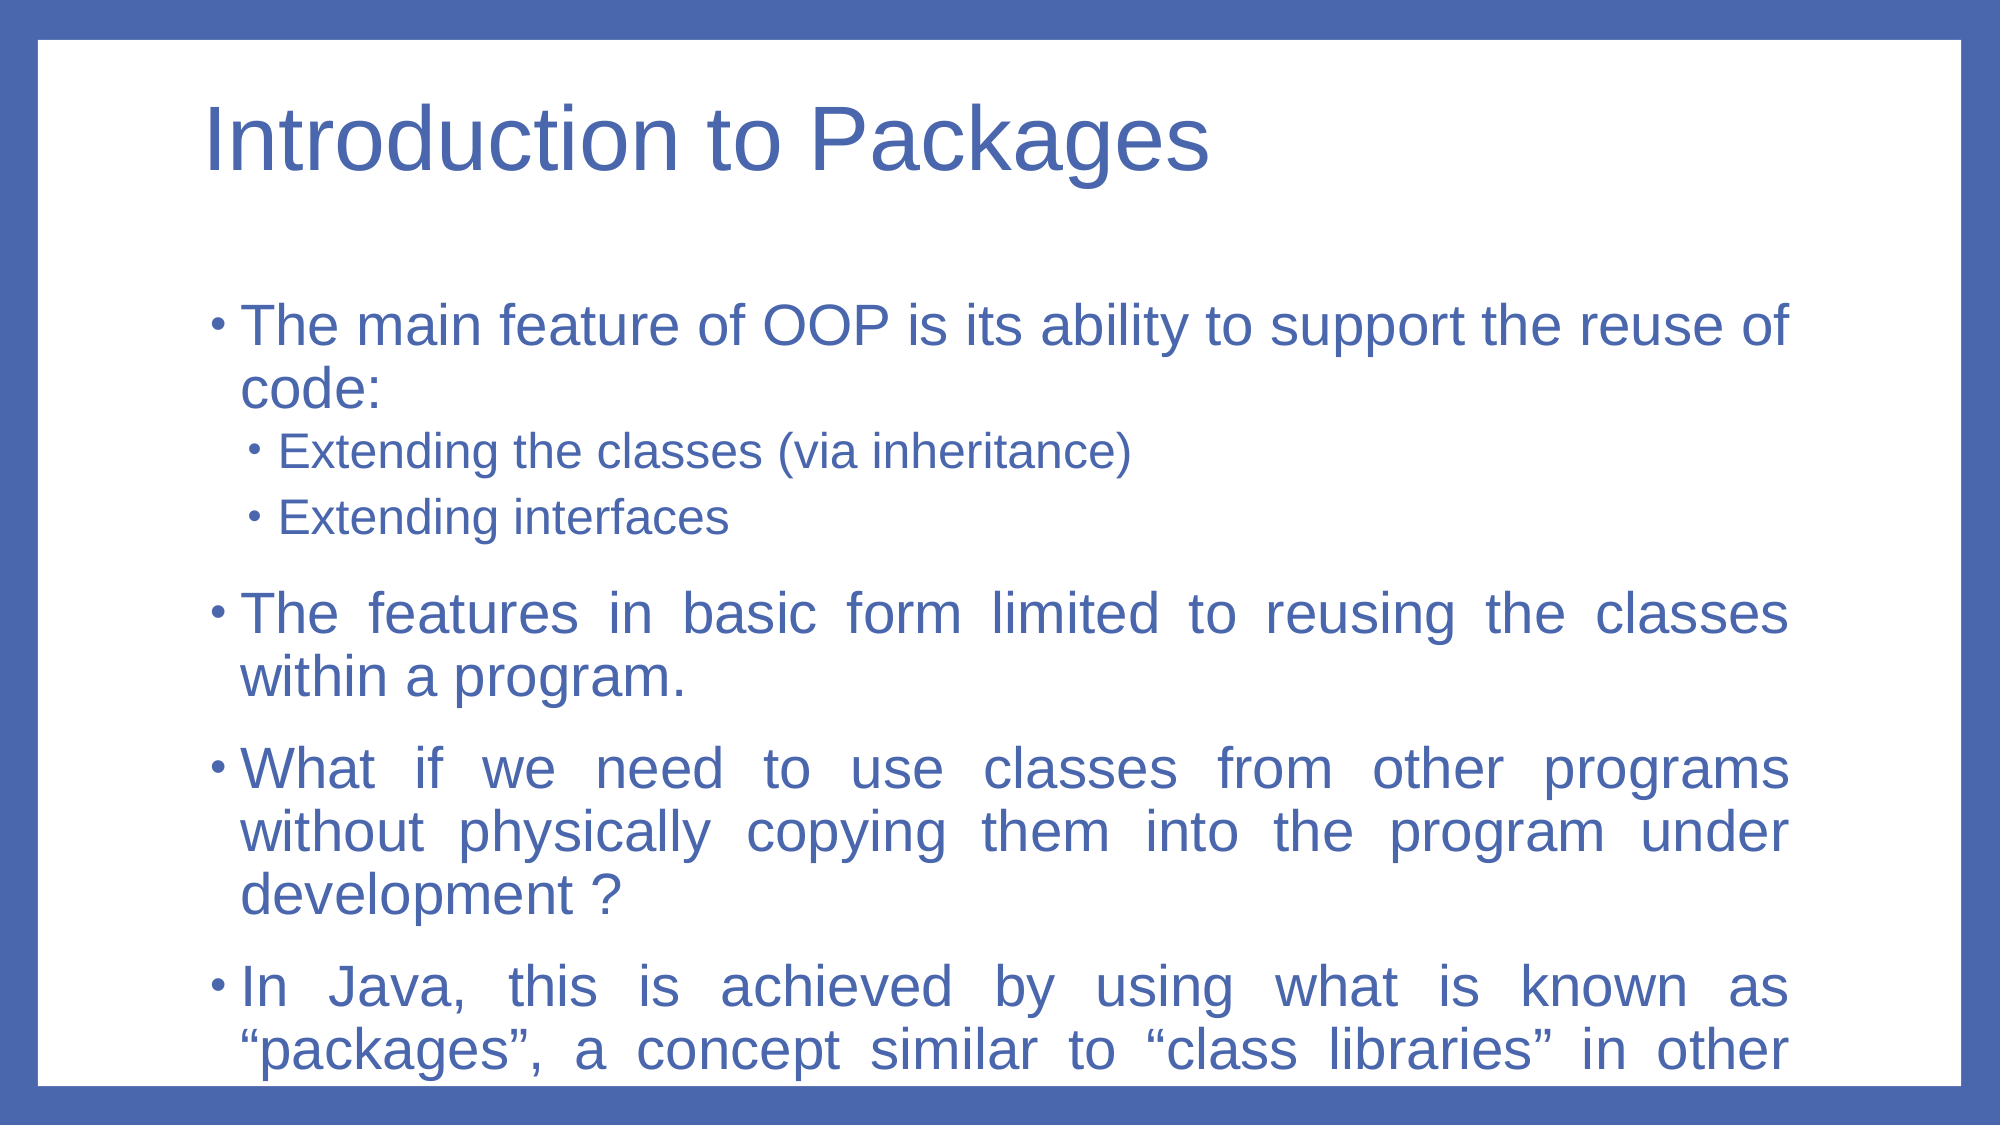

# Introduction to Packages
The main feature of OOP is its ability to support the reuse of code:
Extending the classes (via inheritance)
Extending interfaces
The features in basic form limited to reusing the classes within a program.
What if we need to use classes from other programs without physically copying them into the program under development ?
In Java, this is achieved by using what is known as “packages”, a concept similar to “class libraries” in other languages.